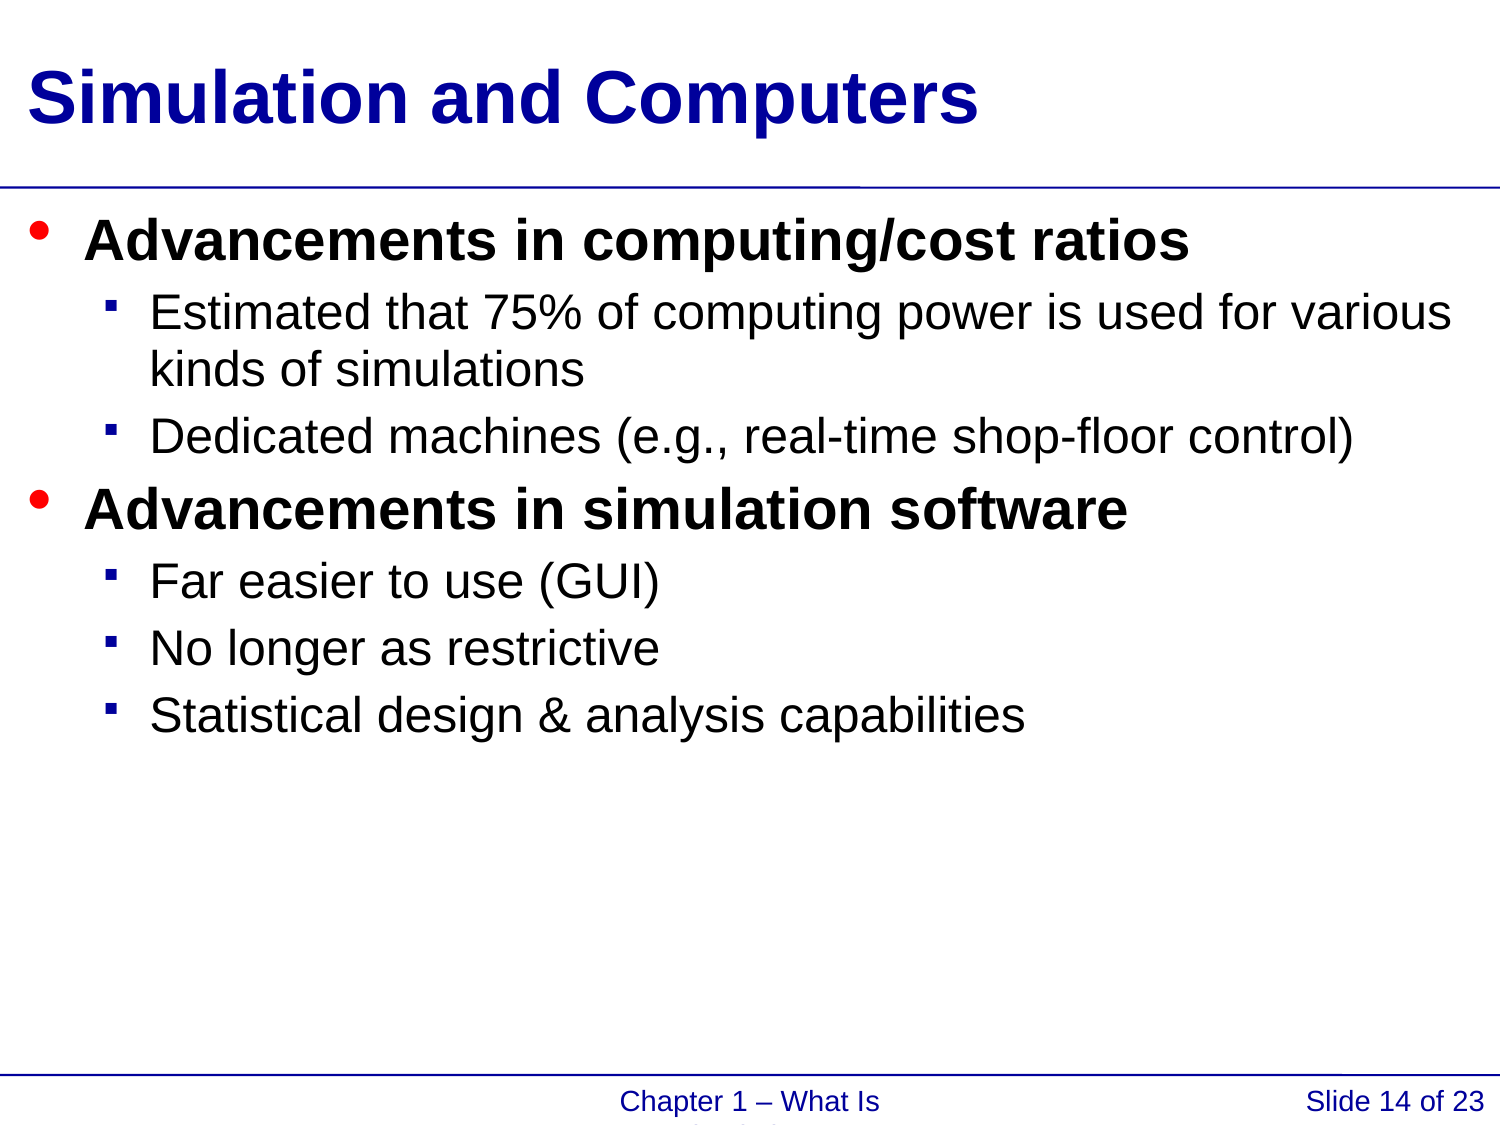

# Simulation and Computers
Advancements in computing/cost ratios
Estimated that 75% of computing power is used for various kinds of simulations
Dedicated machines (e.g., real-time shop-floor control)
Advancements in simulation software
Far easier to use (GUI)
No longer as restrictive
Statistical design & analysis capabilities
Chapter 1 – What Is Simulation?
Slide 14 of 23